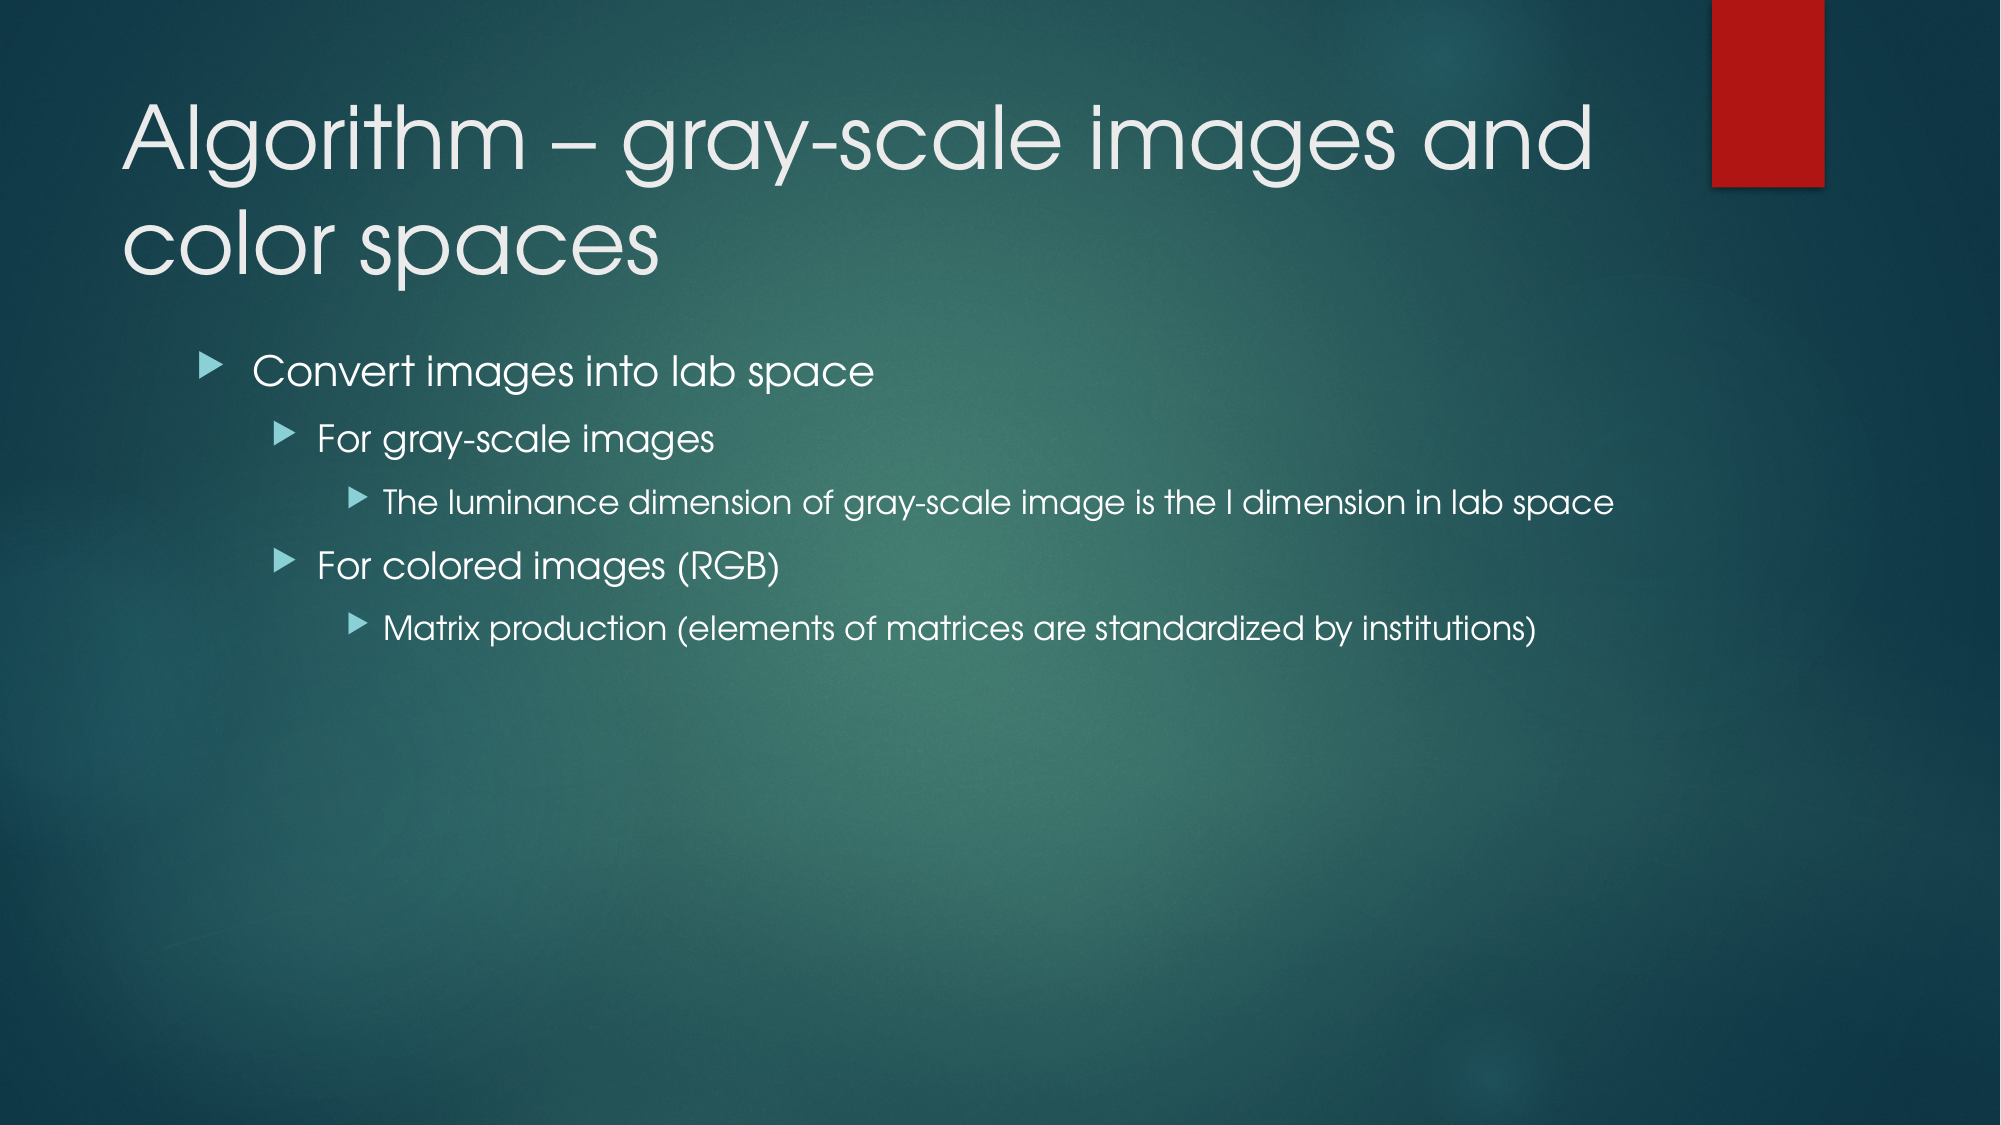

# Algorithm – gray-scale images and color spaces
Convert images into lab space
For gray-scale images
The luminance dimension of gray-scale image is the l dimension in lab space
For colored images (RGB)
Matrix production (elements of matrices are standardized by institutions)